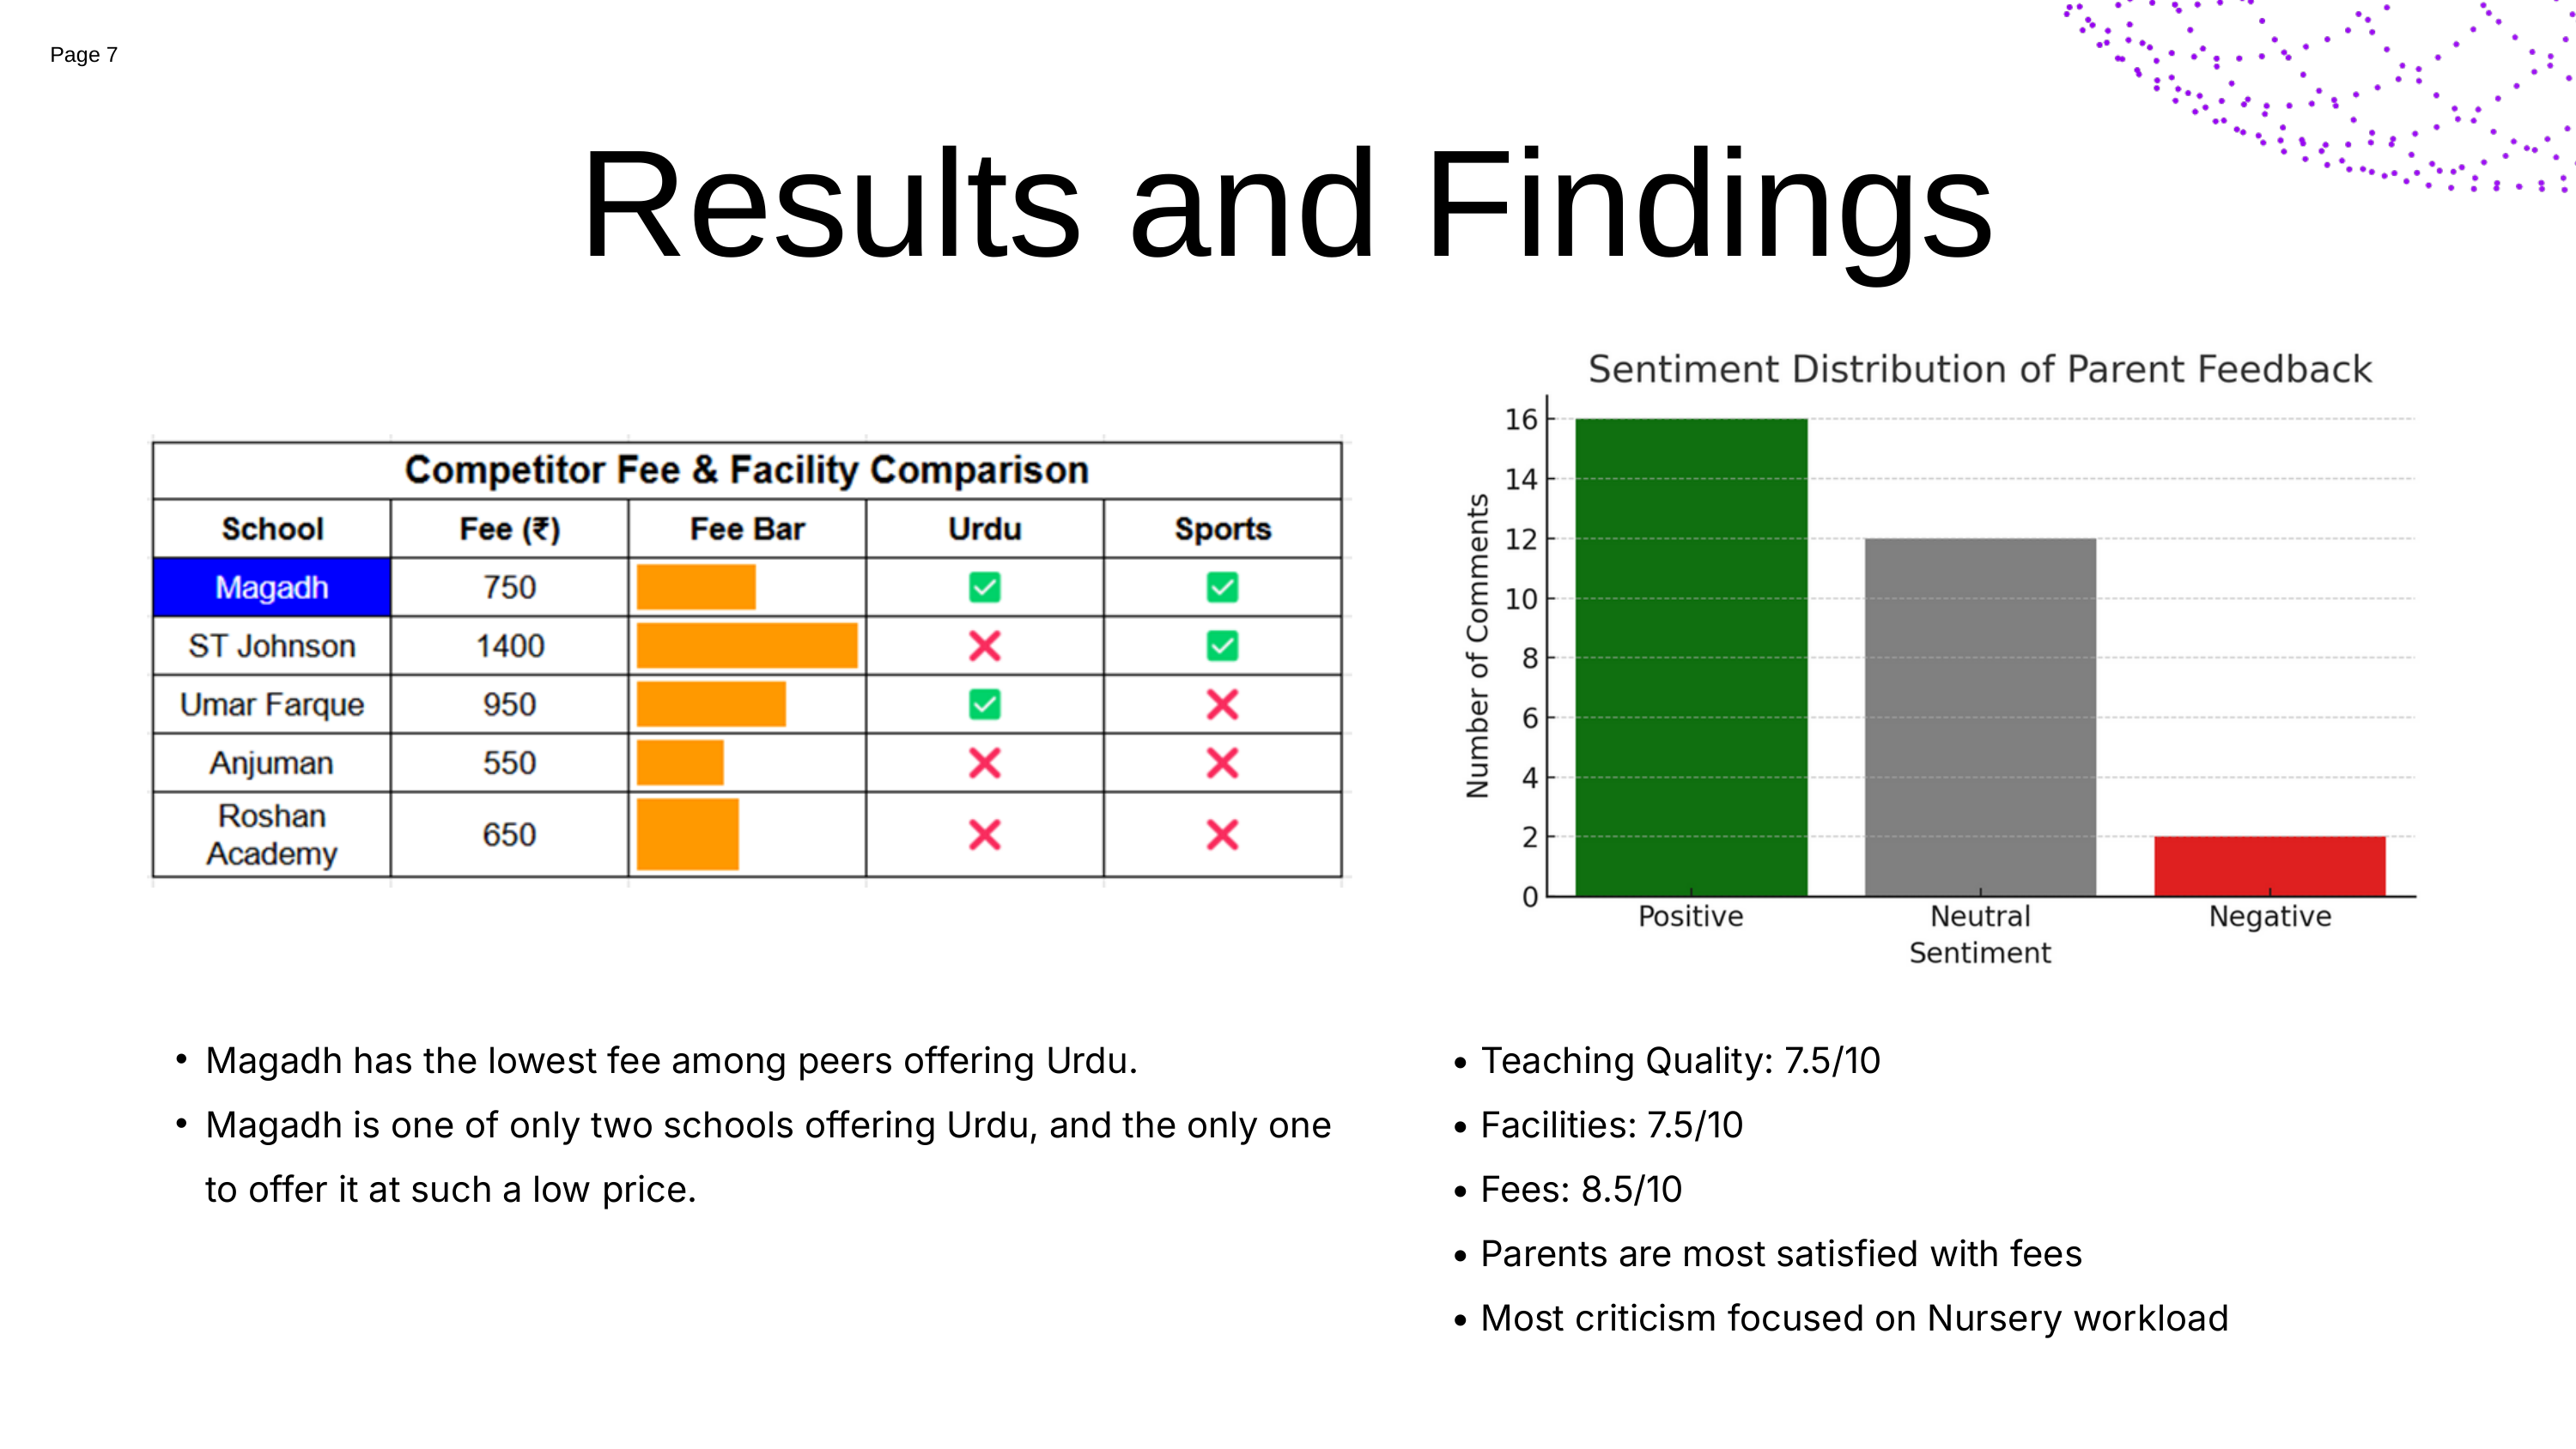

Page 7
Results and Findings

Magadh has the lowest fee among peers offering Urdu.
Magadh is one of only two schools offering Urdu, and the only one to offer it at such a low price.

• Teaching Quality: 7.5/10
• Facilities: 7.5/10
• Fees: 8.5/10
• Parents are most satisfied with fees
• Most criticism focused on Nursery workload